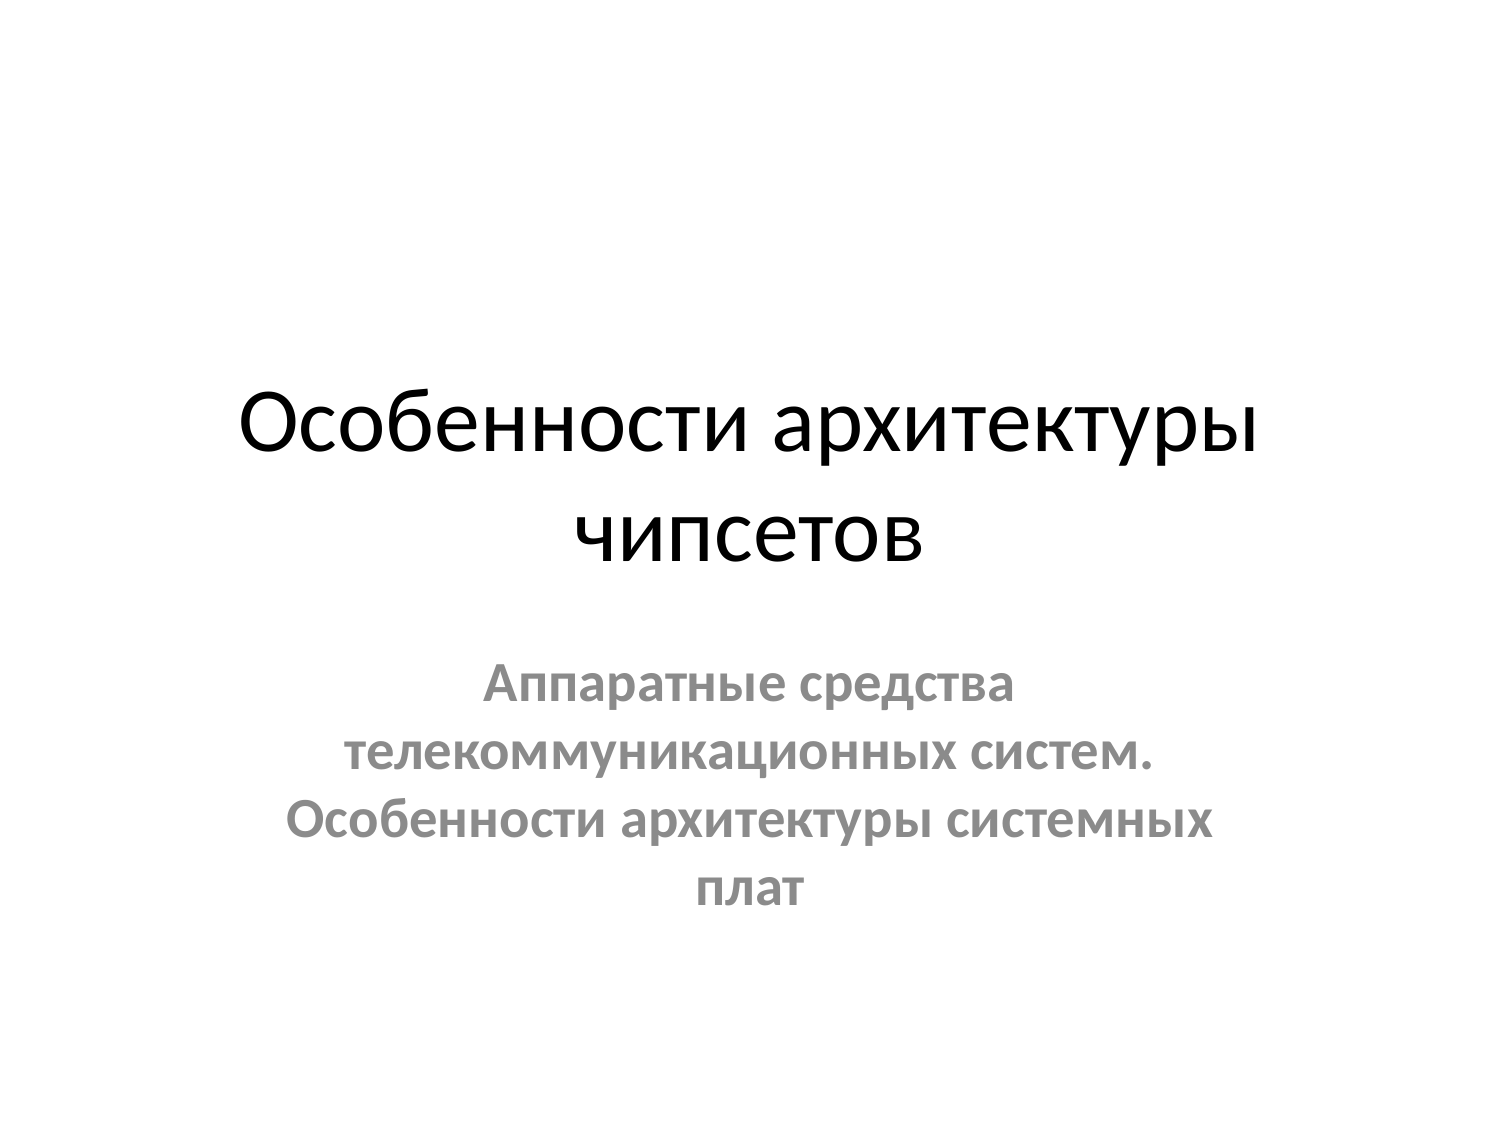

# Особенности архитектуры чипсетов
Аппаратные средства телекоммуникационных систем. Особенности архитектуры системных плат